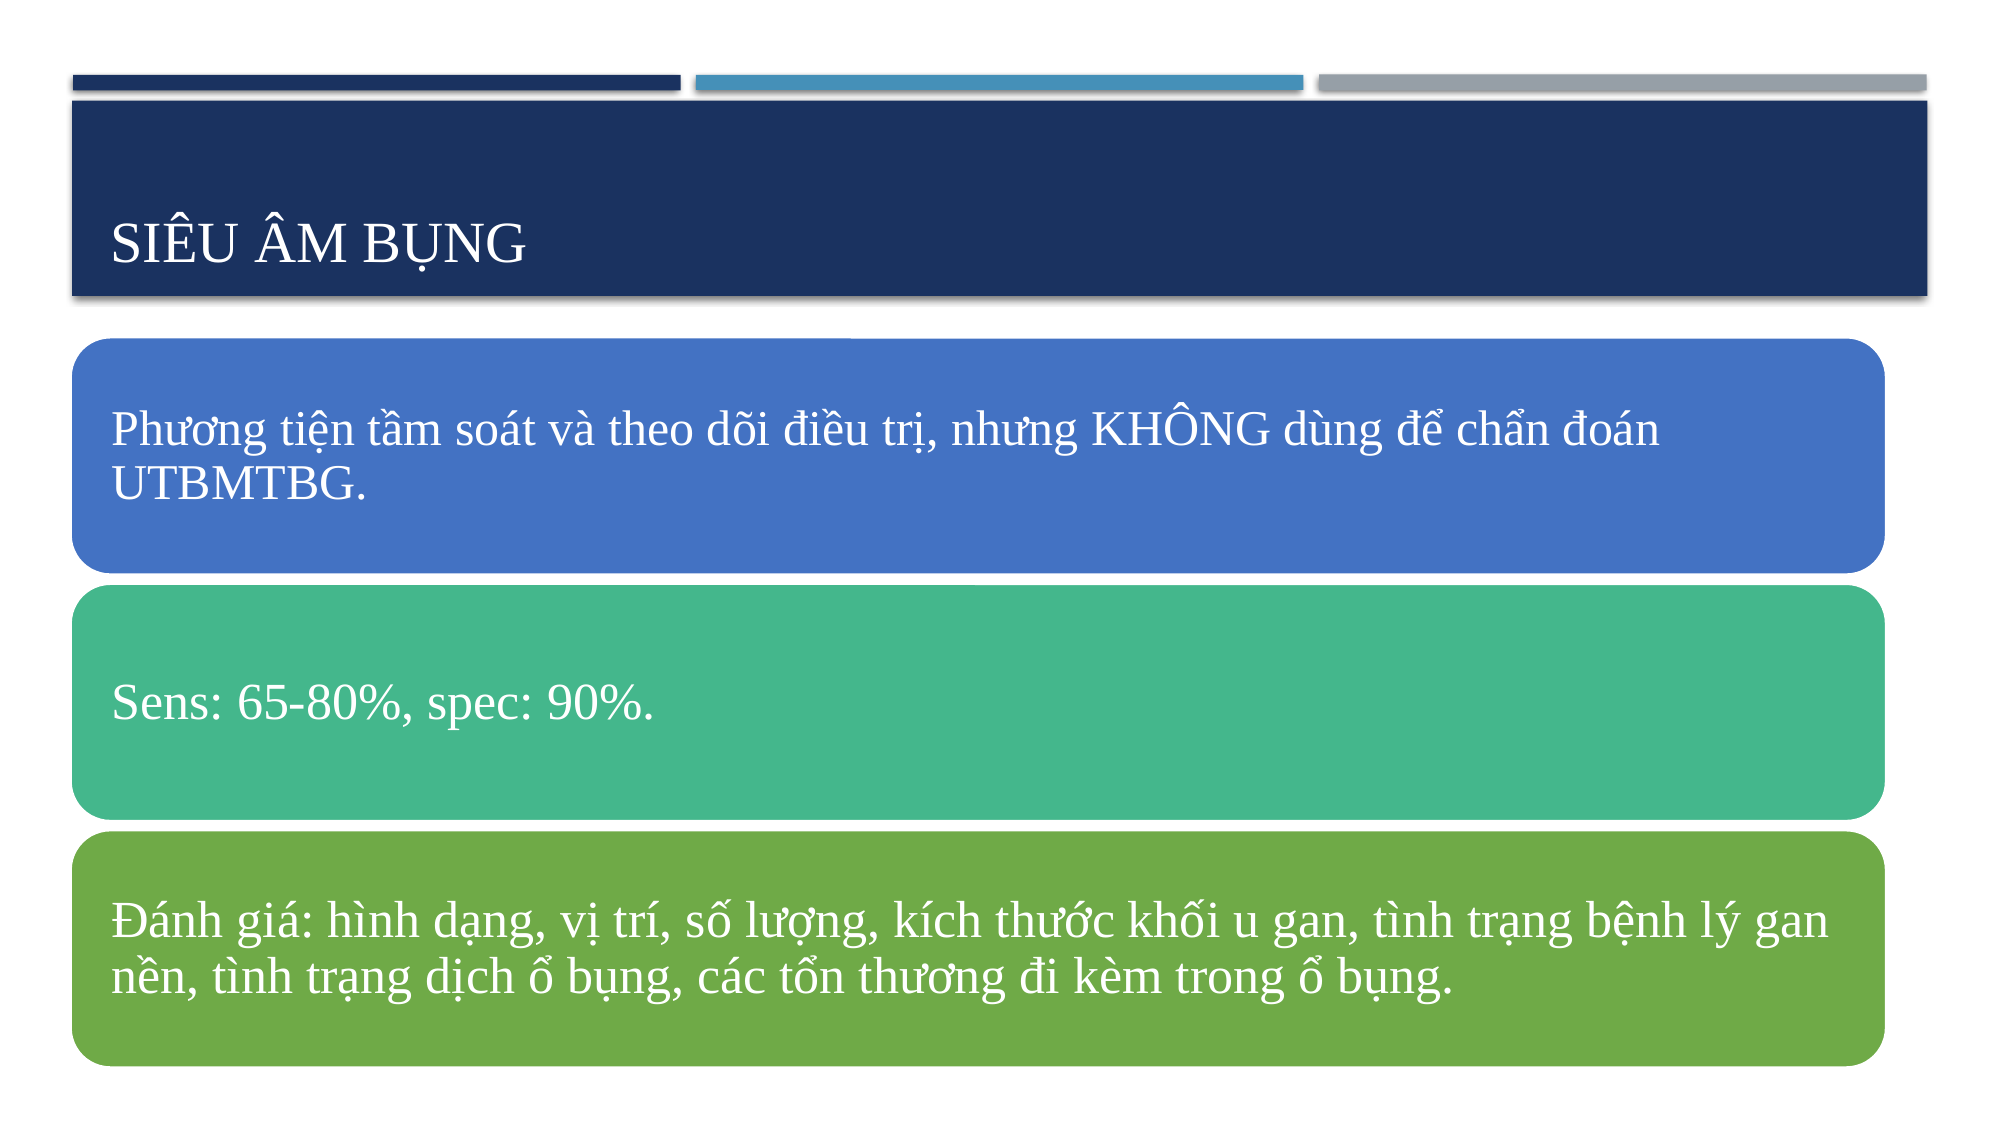

# SIÊU ÂM BỤNG

Phương tiện tầm soát và theo dõi điều trị, nhưng KHÔNG dùng để chẩn đoán UTBMTBG.

Sens: 65-80%, spec: 90%.

Đánh giá: hình dạng, vị trí, số lượng, kích thước khối u gan, tình trạng bệnh lý gan nền, tình trạng dịch ổ bụng, các tổn thương đi kèm trong ổ bụng.